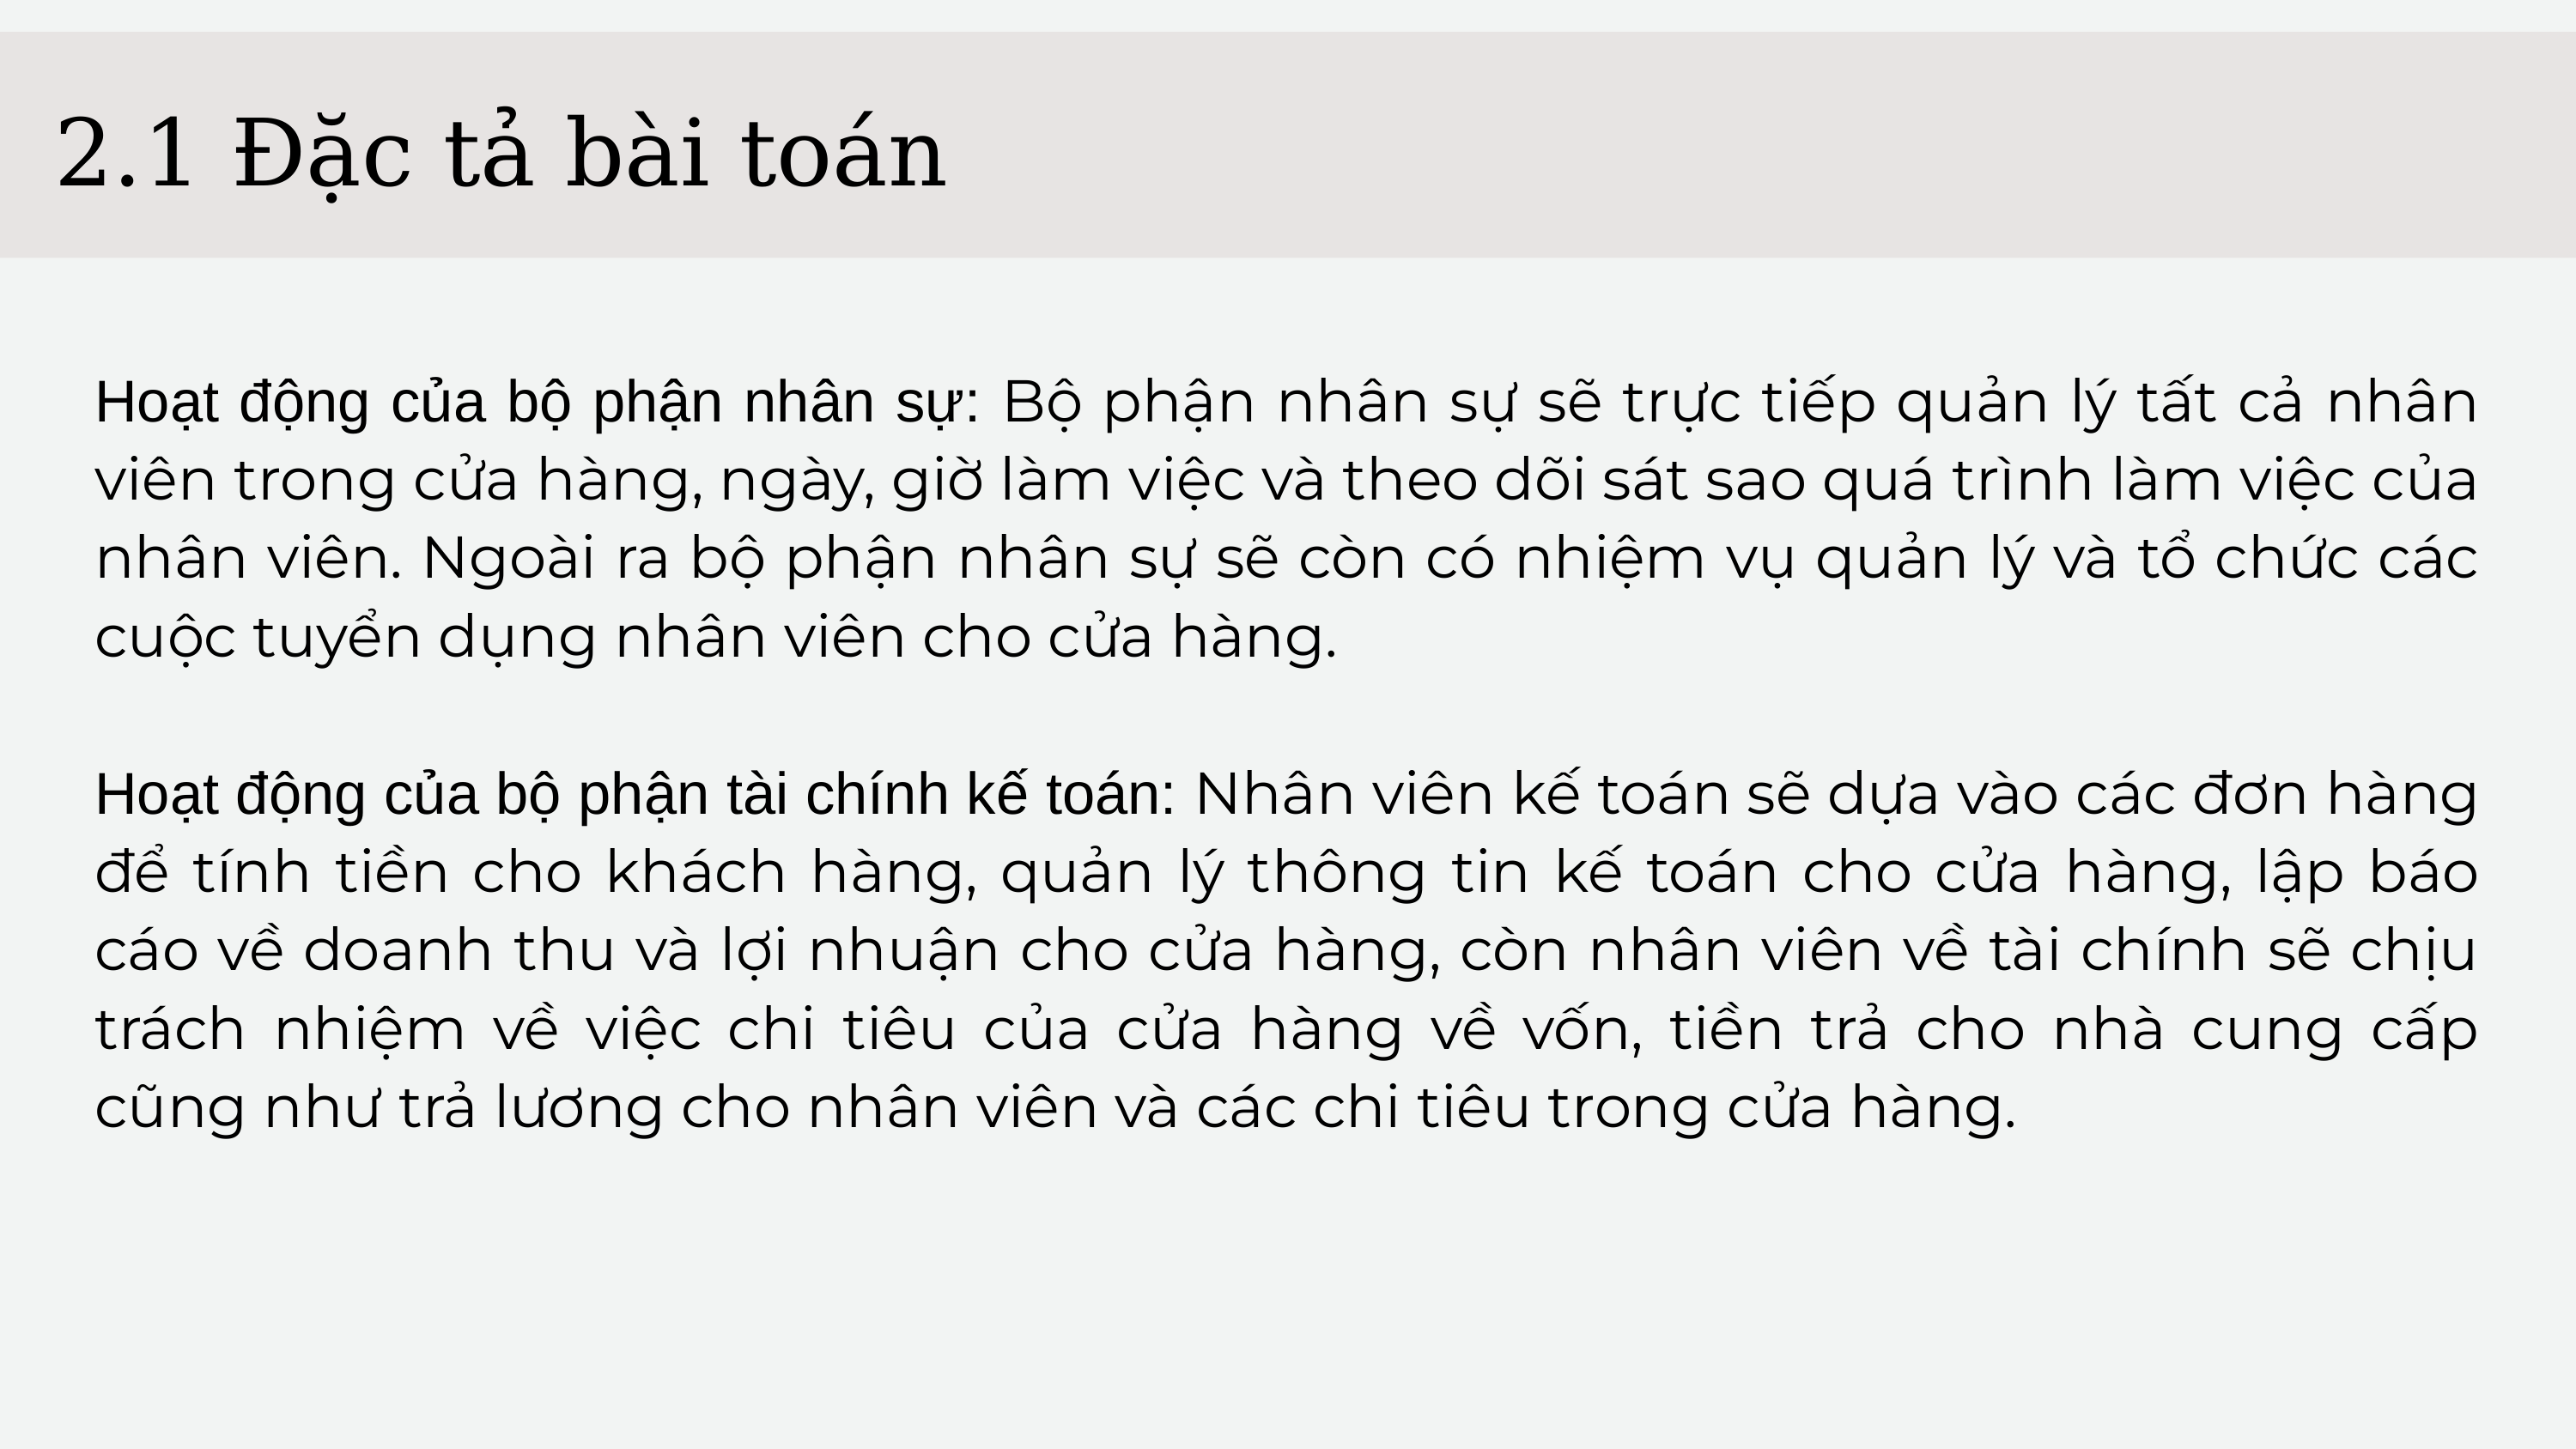

2.1 Đặc tả bài toán
Hoạt động của bộ phận nhân sự: Bộ phận nhân sự sẽ trực tiếp quản lý tất cả nhân viên trong cửa hàng, ngày, giờ làm việc và theo dõi sát sao quá trình làm việc của nhân viên. Ngoài ra bộ phận nhân sự sẽ còn có nhiệm vụ quản lý và tổ chức các cuộc tuyển dụng nhân viên cho cửa hàng.

Hoạt động của bộ phận tài chính kế toán: Nhân viên kế toán sẽ dựa vào các đơn hàng để tính tiền cho khách hàng, quản lý thông tin kế toán cho cửa hàng, lập báo cáo về doanh thu và lợi nhuận cho cửa hàng, còn nhân viên về tài chính sẽ chịu trách nhiệm về việc chi tiêu của cửa hàng về vốn, tiền trả cho nhà cung cấp cũng như trả lương cho nhân viên và các chi tiêu trong cửa hàng.